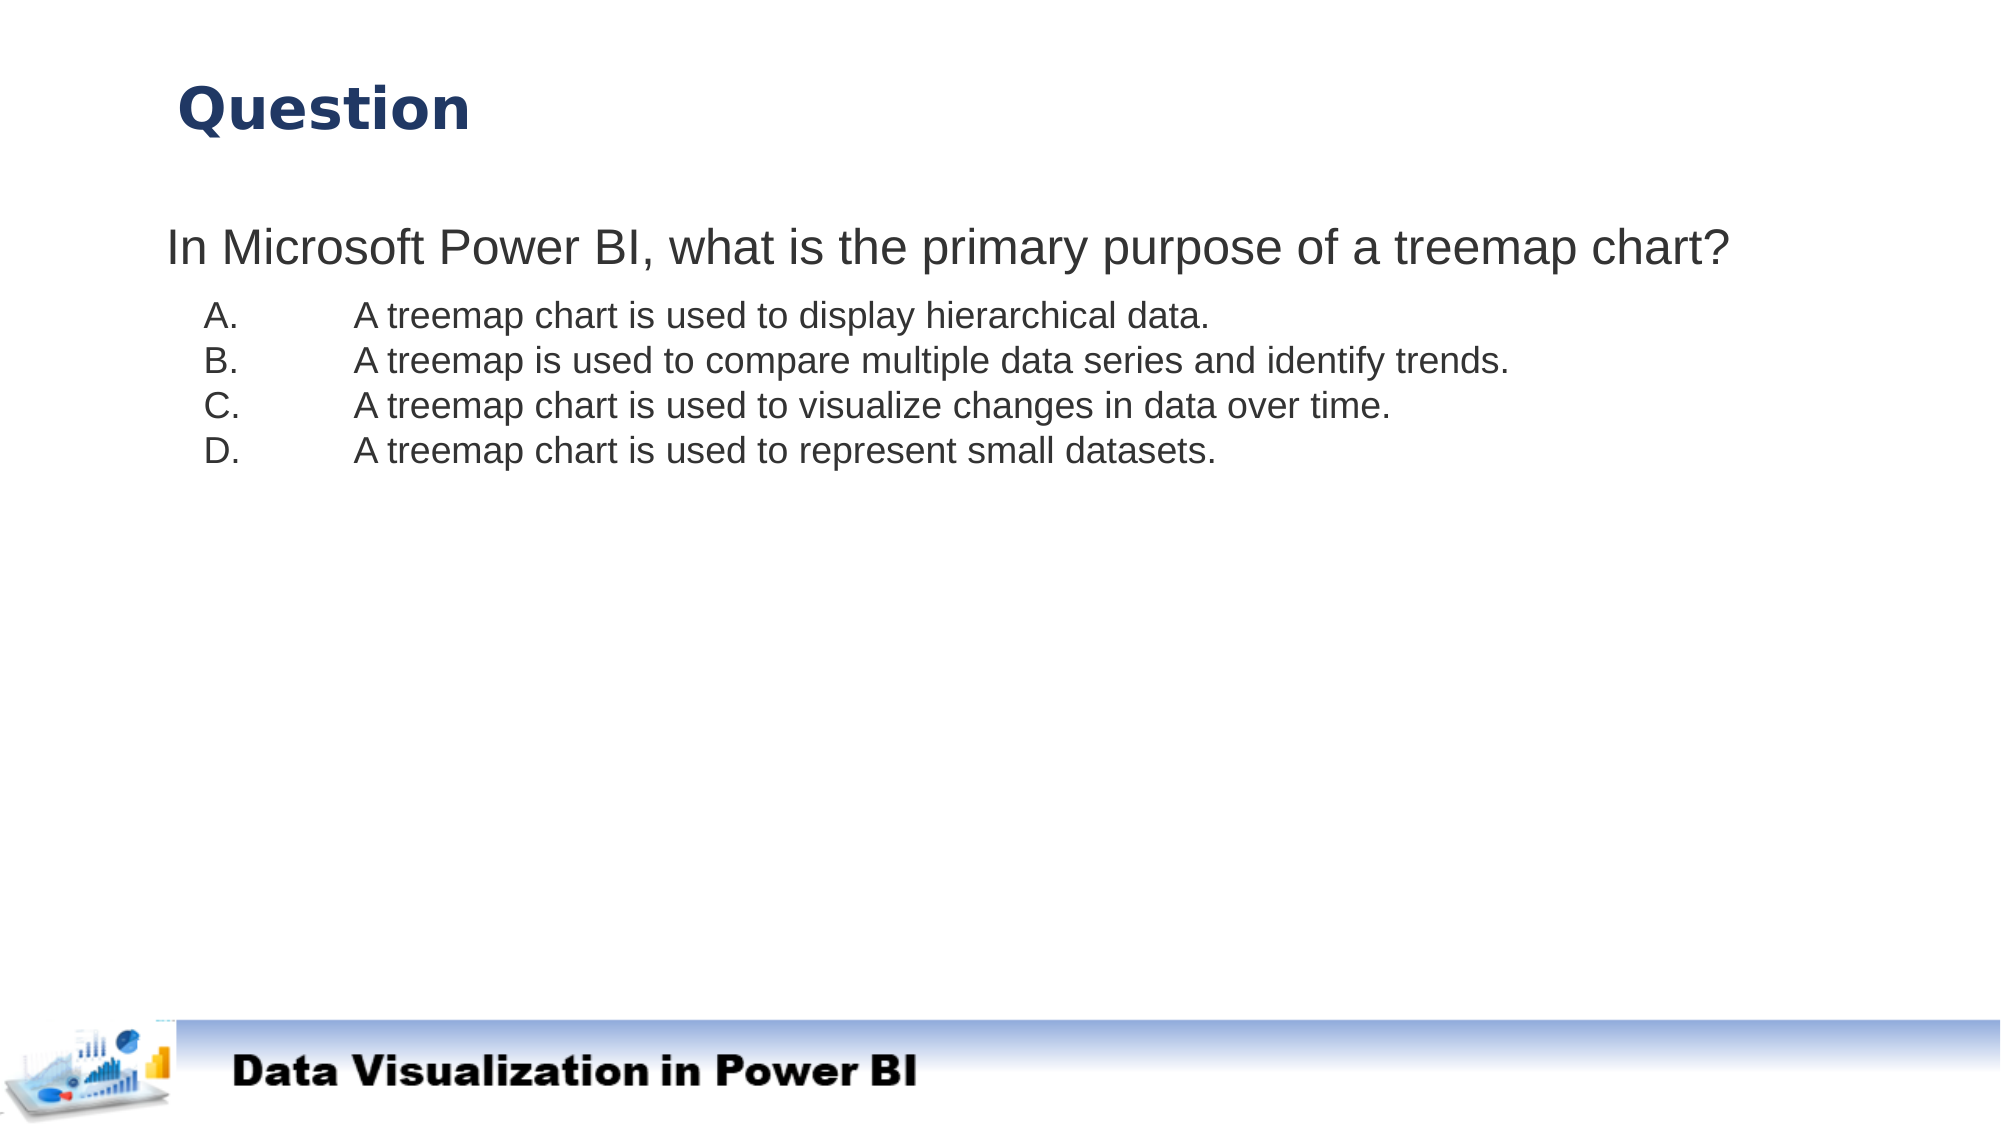

Question
In Microsoft Power BI, what is the primary purpose of a treemap chart?
A.	A treemap chart is used to display hierarchical data.
B.	A treemap is used to compare multiple data series and identify trends.
C.	A treemap chart is used to visualize changes in data over time.
D.	A treemap chart is used to represent small datasets.